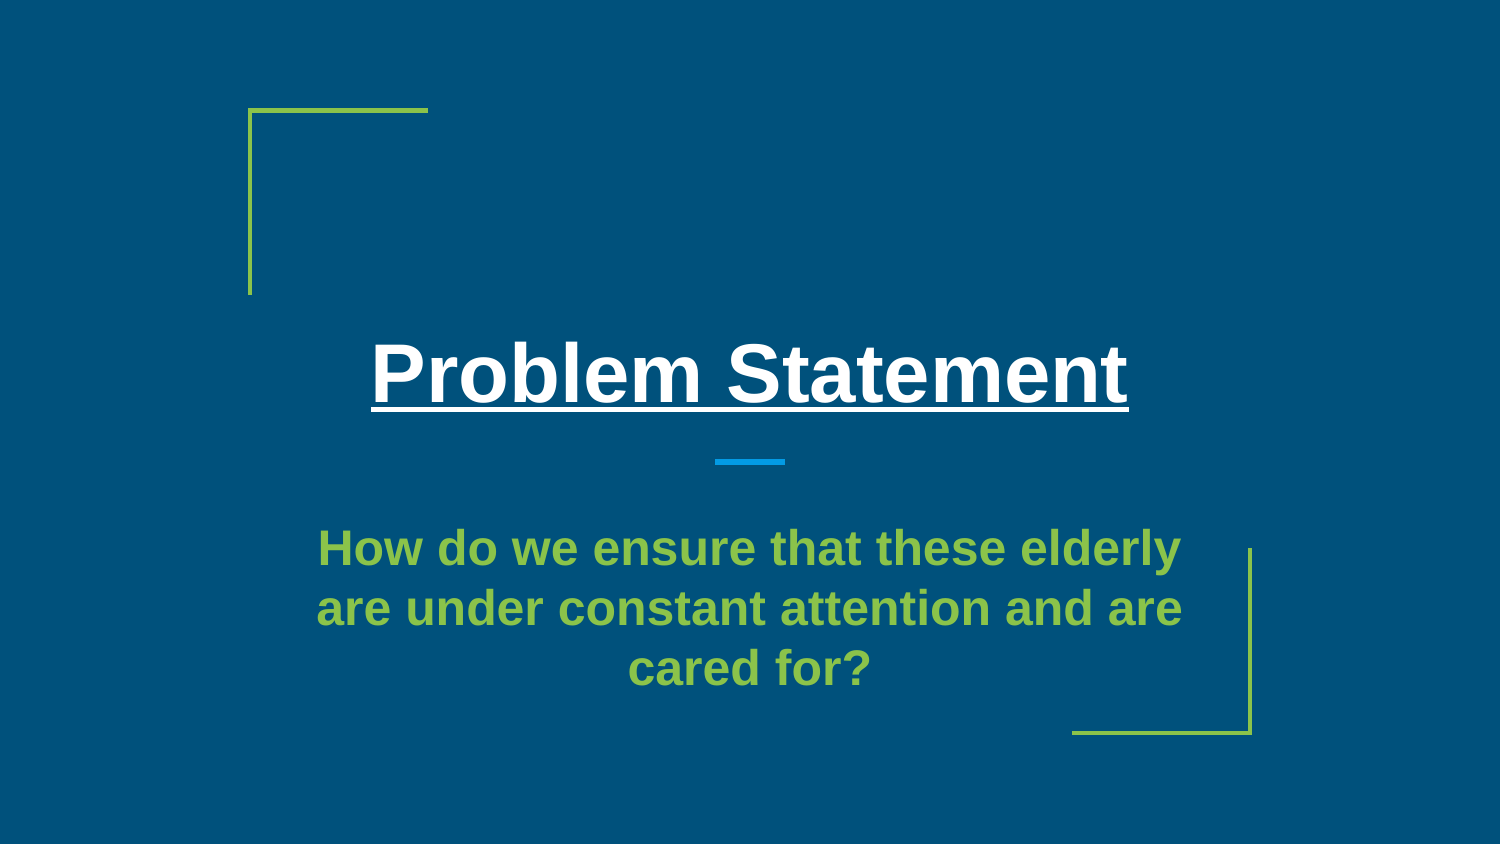

# Problem Statement
How do we ensure that these elderly are under constant attention and are cared for?